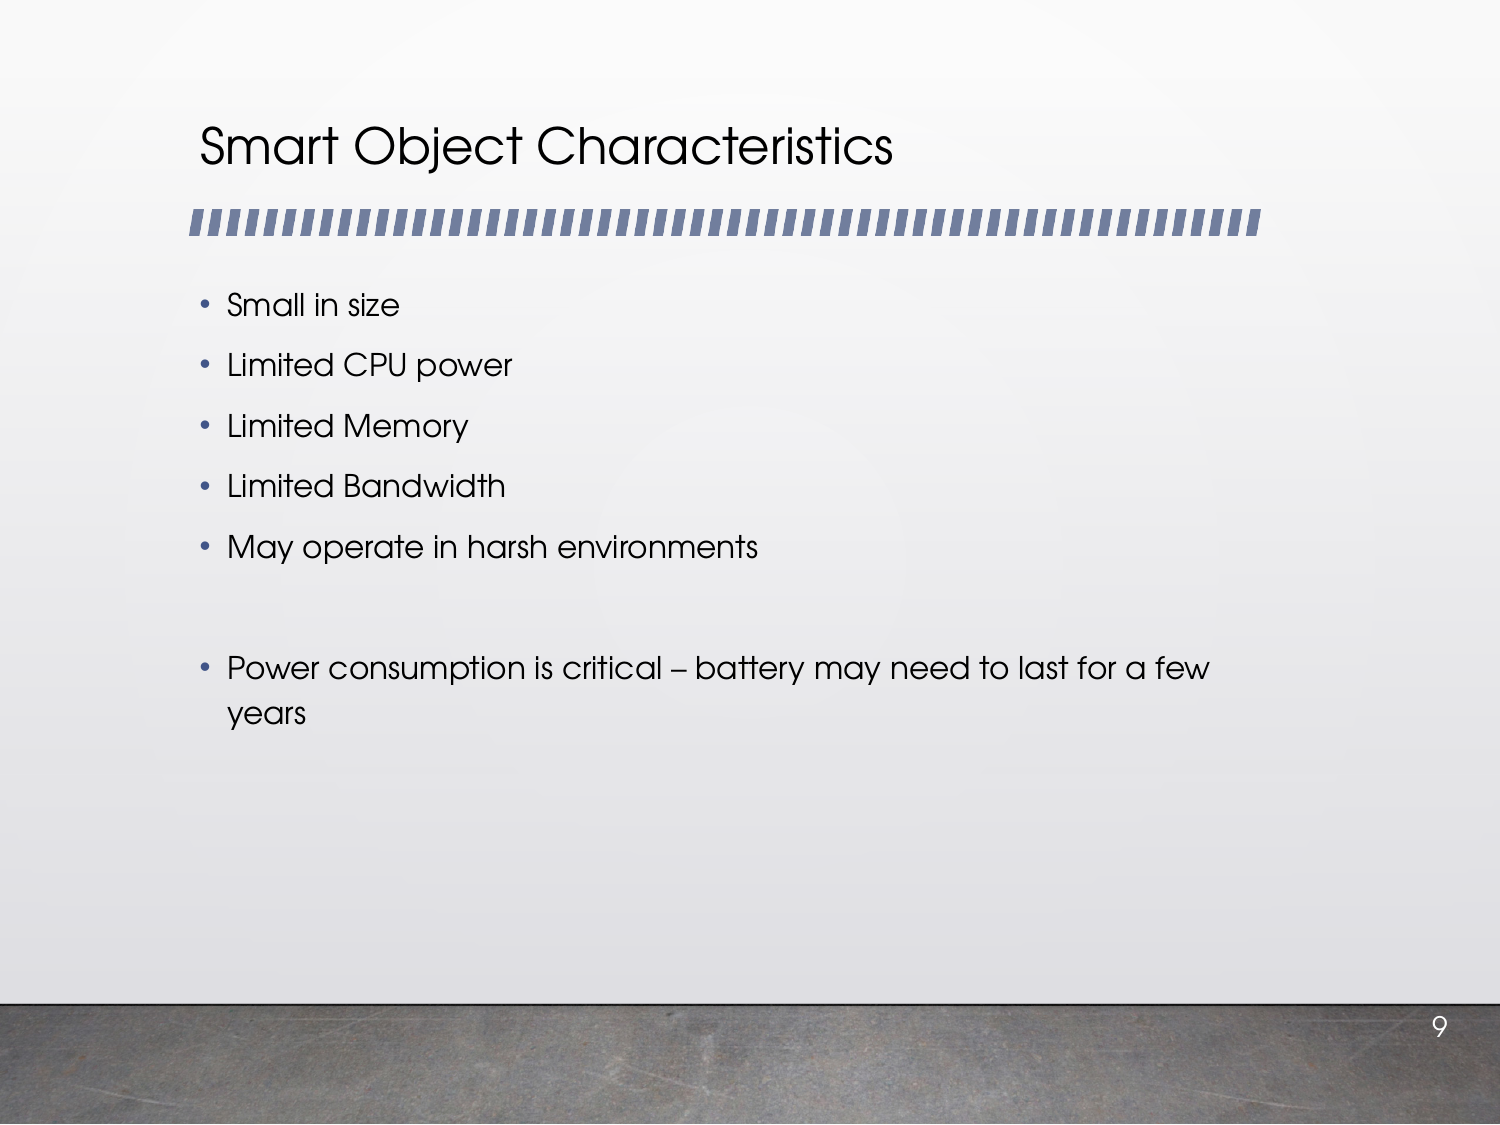

# Smart Object Characteristics
Small in size
Limited CPU power
Limited Memory
Limited Bandwidth
May operate in harsh environments

Power consumption is critical – battery may need to last for a few years